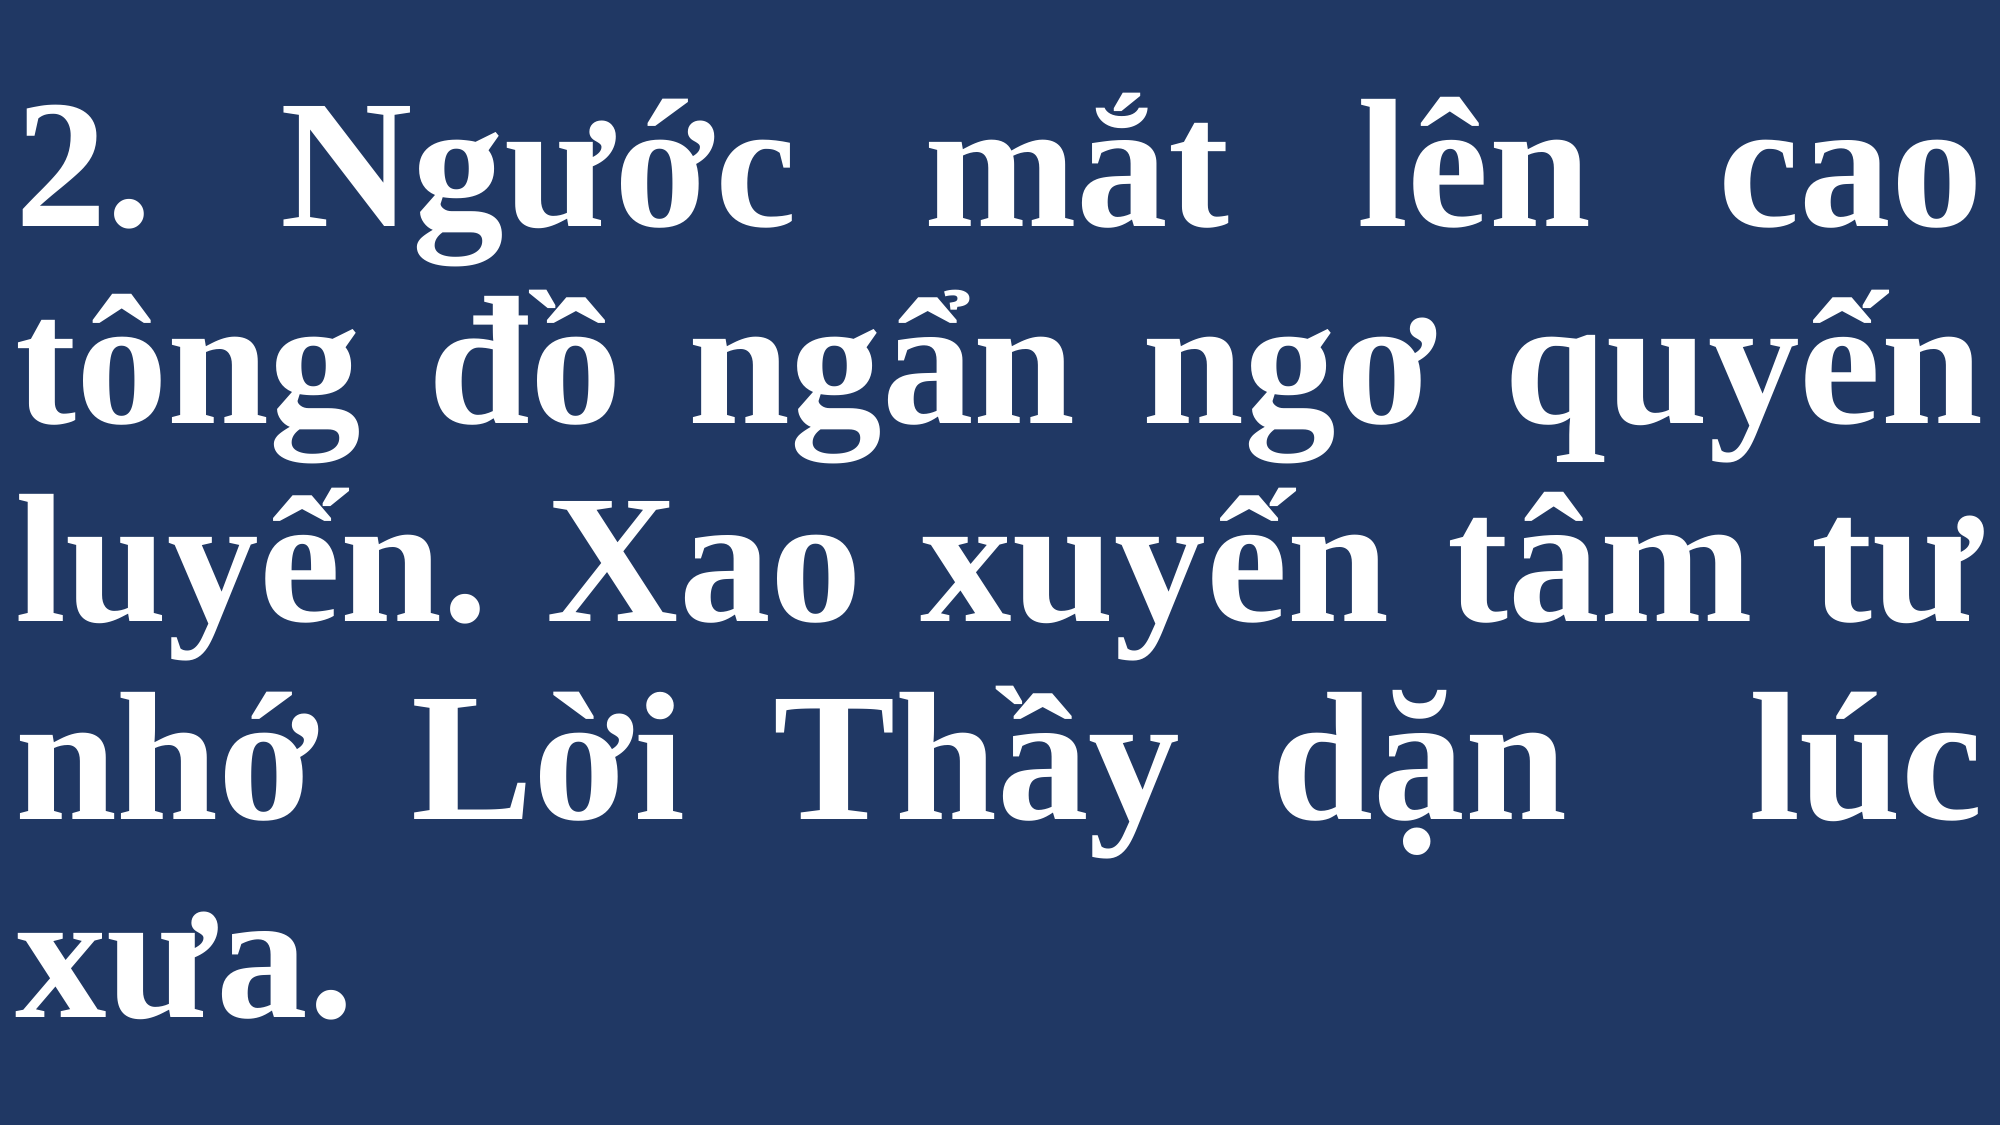

# 2. Ngước mắt lên cao tông đồ ngẩn ngơ quyến luyến. Xao xuyến tâm tư nhớ Lời Thầy dặn  lúc xưa.